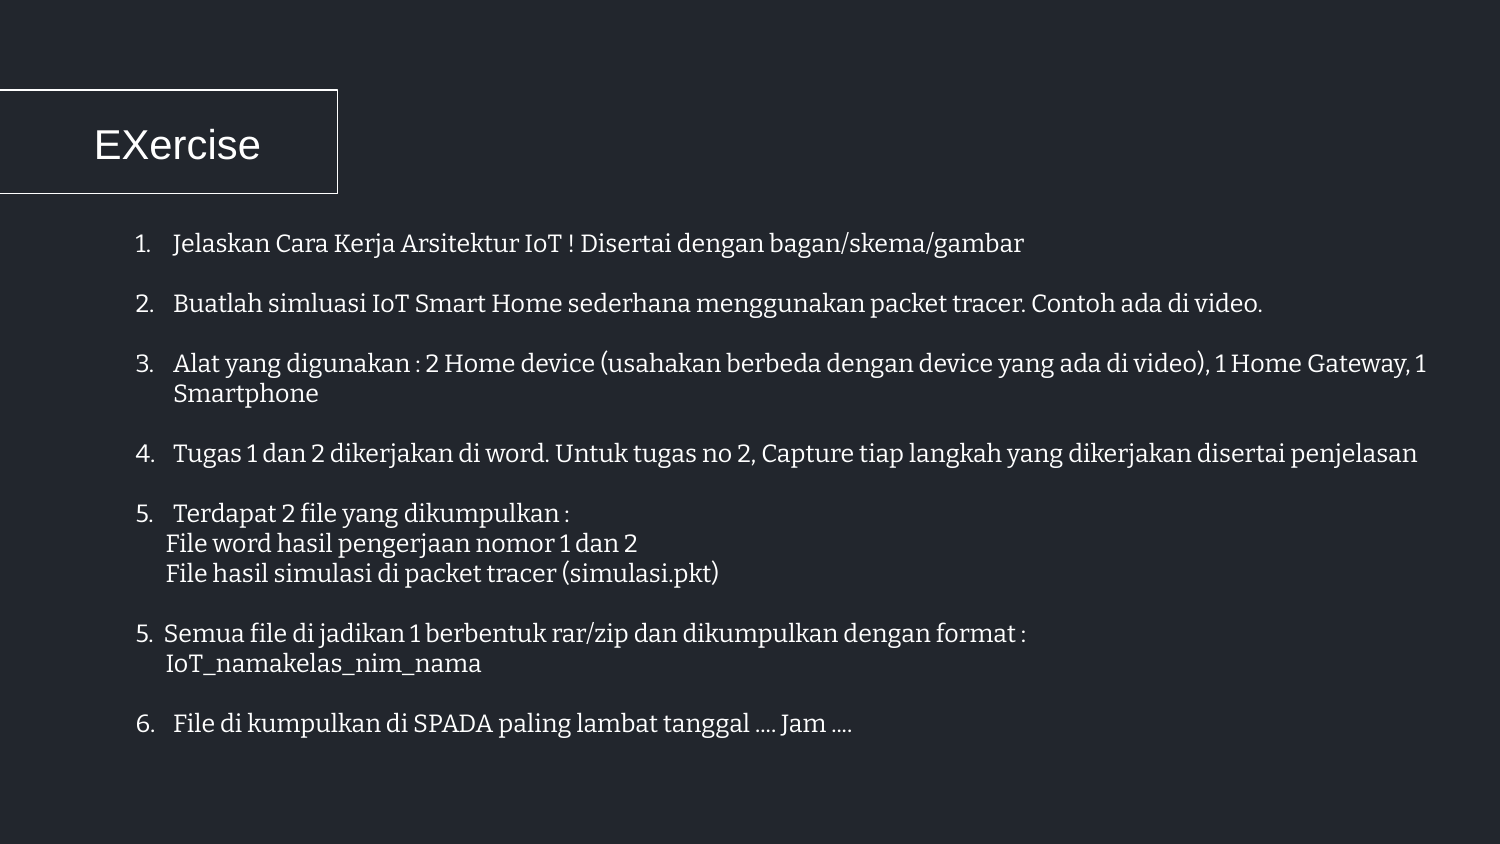

# EXercise
Jelaskan Cara Kerja Arsitektur IoT ! Disertai dengan bagan/skema/gambar

Buatlah simluasi IoT Smart Home sederhana menggunakan packet tracer. Contoh ada di video.

Alat yang digunakan : 2 Home device (usahakan berbeda dengan device yang ada di video), 1 Home Gateway, 1 Smartphone

Tugas 1 dan 2 dikerjakan di word. Untuk tugas no 2, Capture tiap langkah yang dikerjakan disertai penjelasan

Terdapat 2 file yang dikumpulkan :
      File word hasil pengerjaan nomor 1 dan 2
      File hasil simulasi di packet tracer (simulasi.pkt)

5.  Semua file di jadikan 1 berbentuk rar/zip dan dikumpulkan dengan format :
      IoT_namakelas_nim_nama

File di kumpulkan di SPADA paling lambat tanggal .... Jam ....